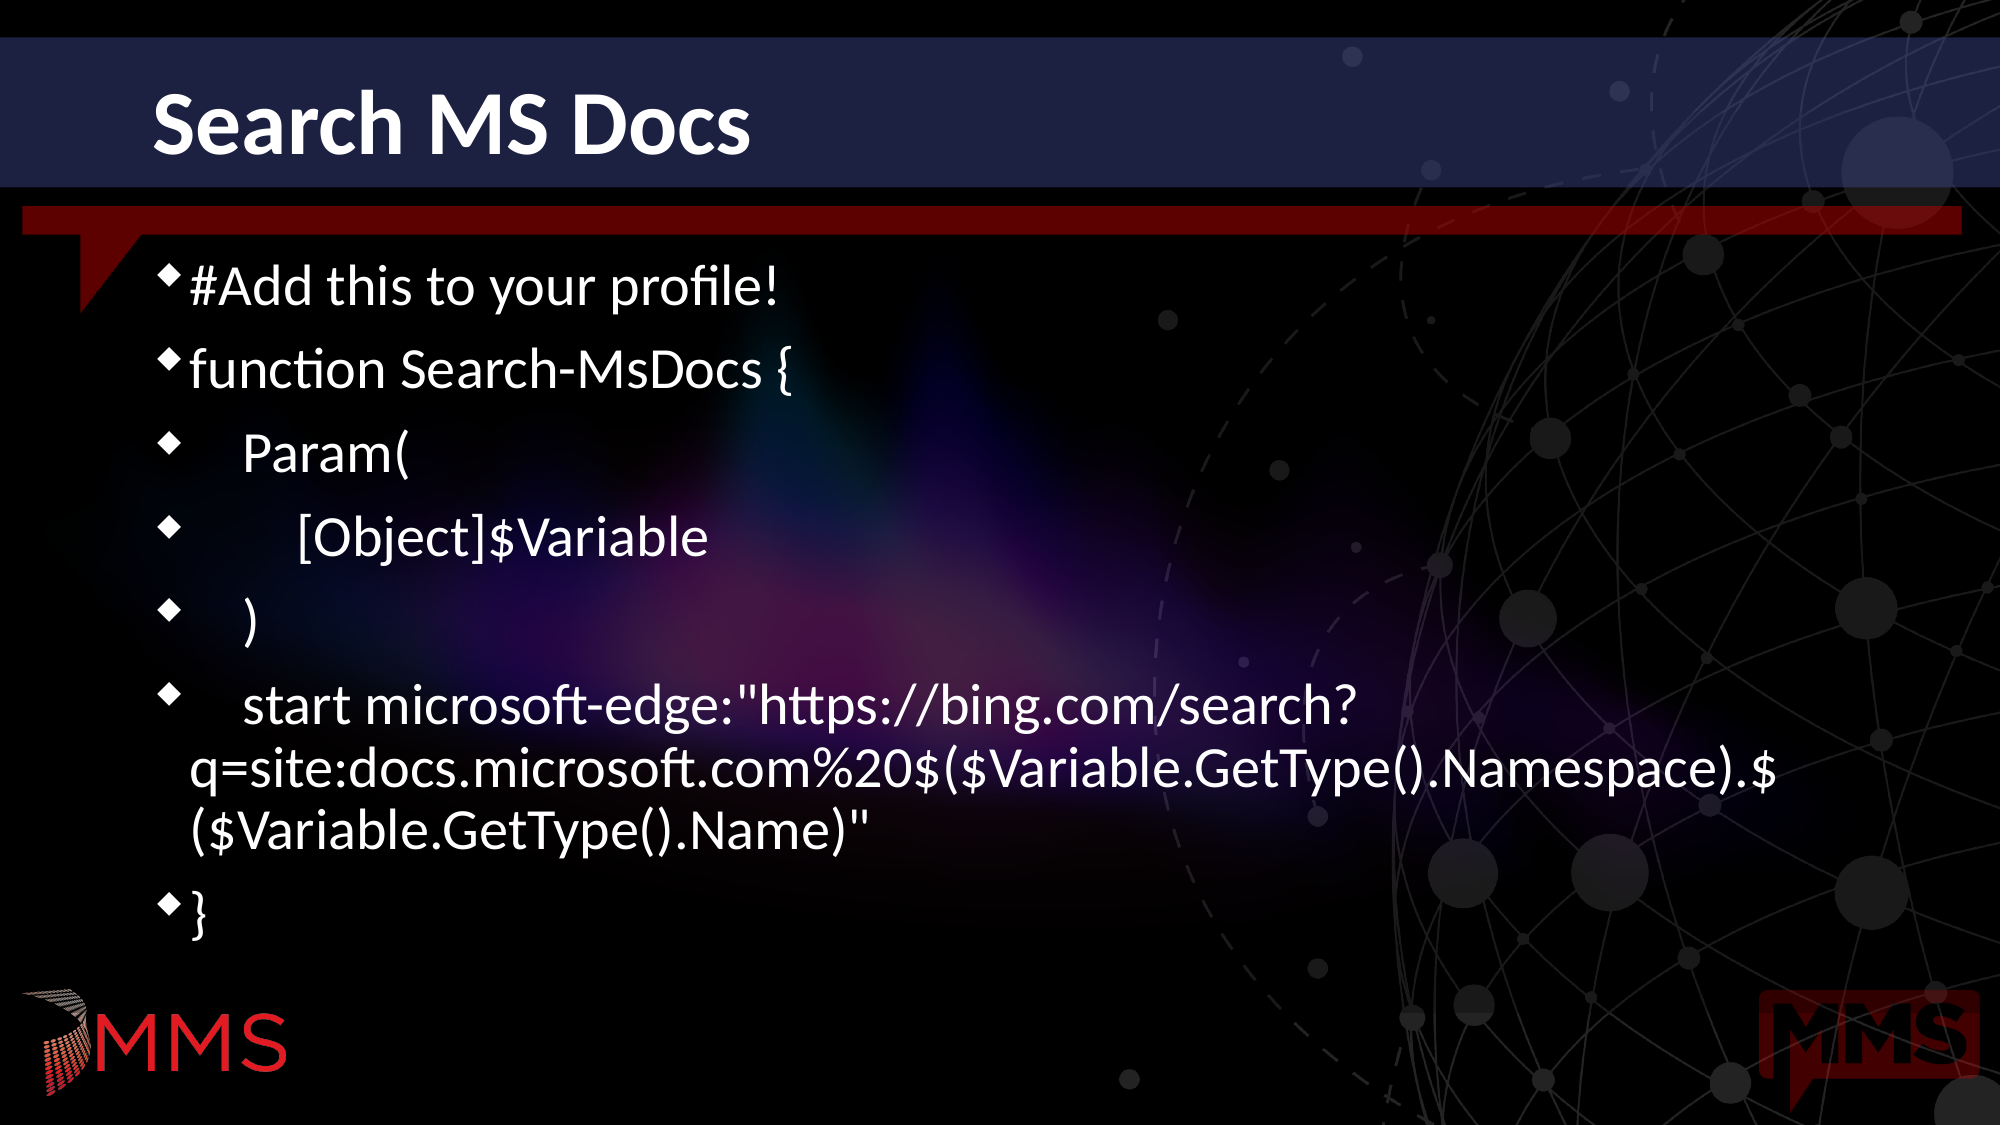

# Search MS Docs
#Add this to your profile!
function Search-MsDocs {
    Param(
        [Object]$Variable
    )
    start microsoft-edge:"https://bing.com/search?q=site:docs.microsoft.com%20$($Variable.GetType().Namespace).$($Variable.GetType().Name)"
}